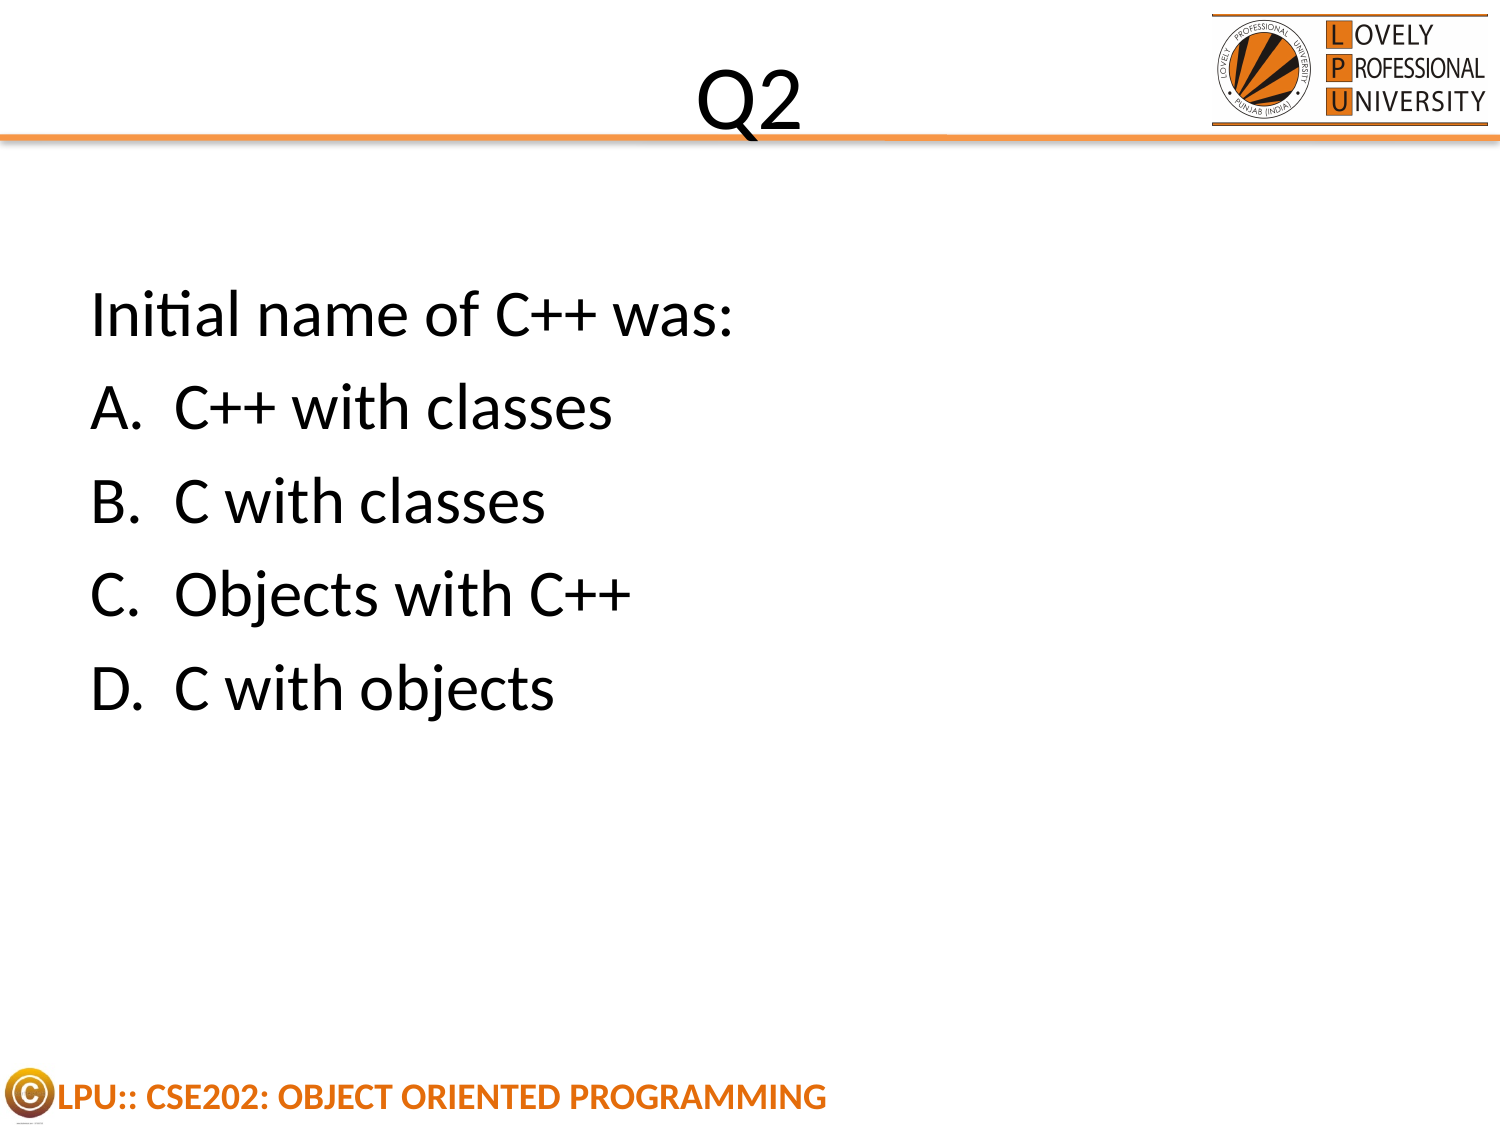

# Q2
Initial name of C++ was:
C++ with classes
C with classes
Objects with C++
C with objects